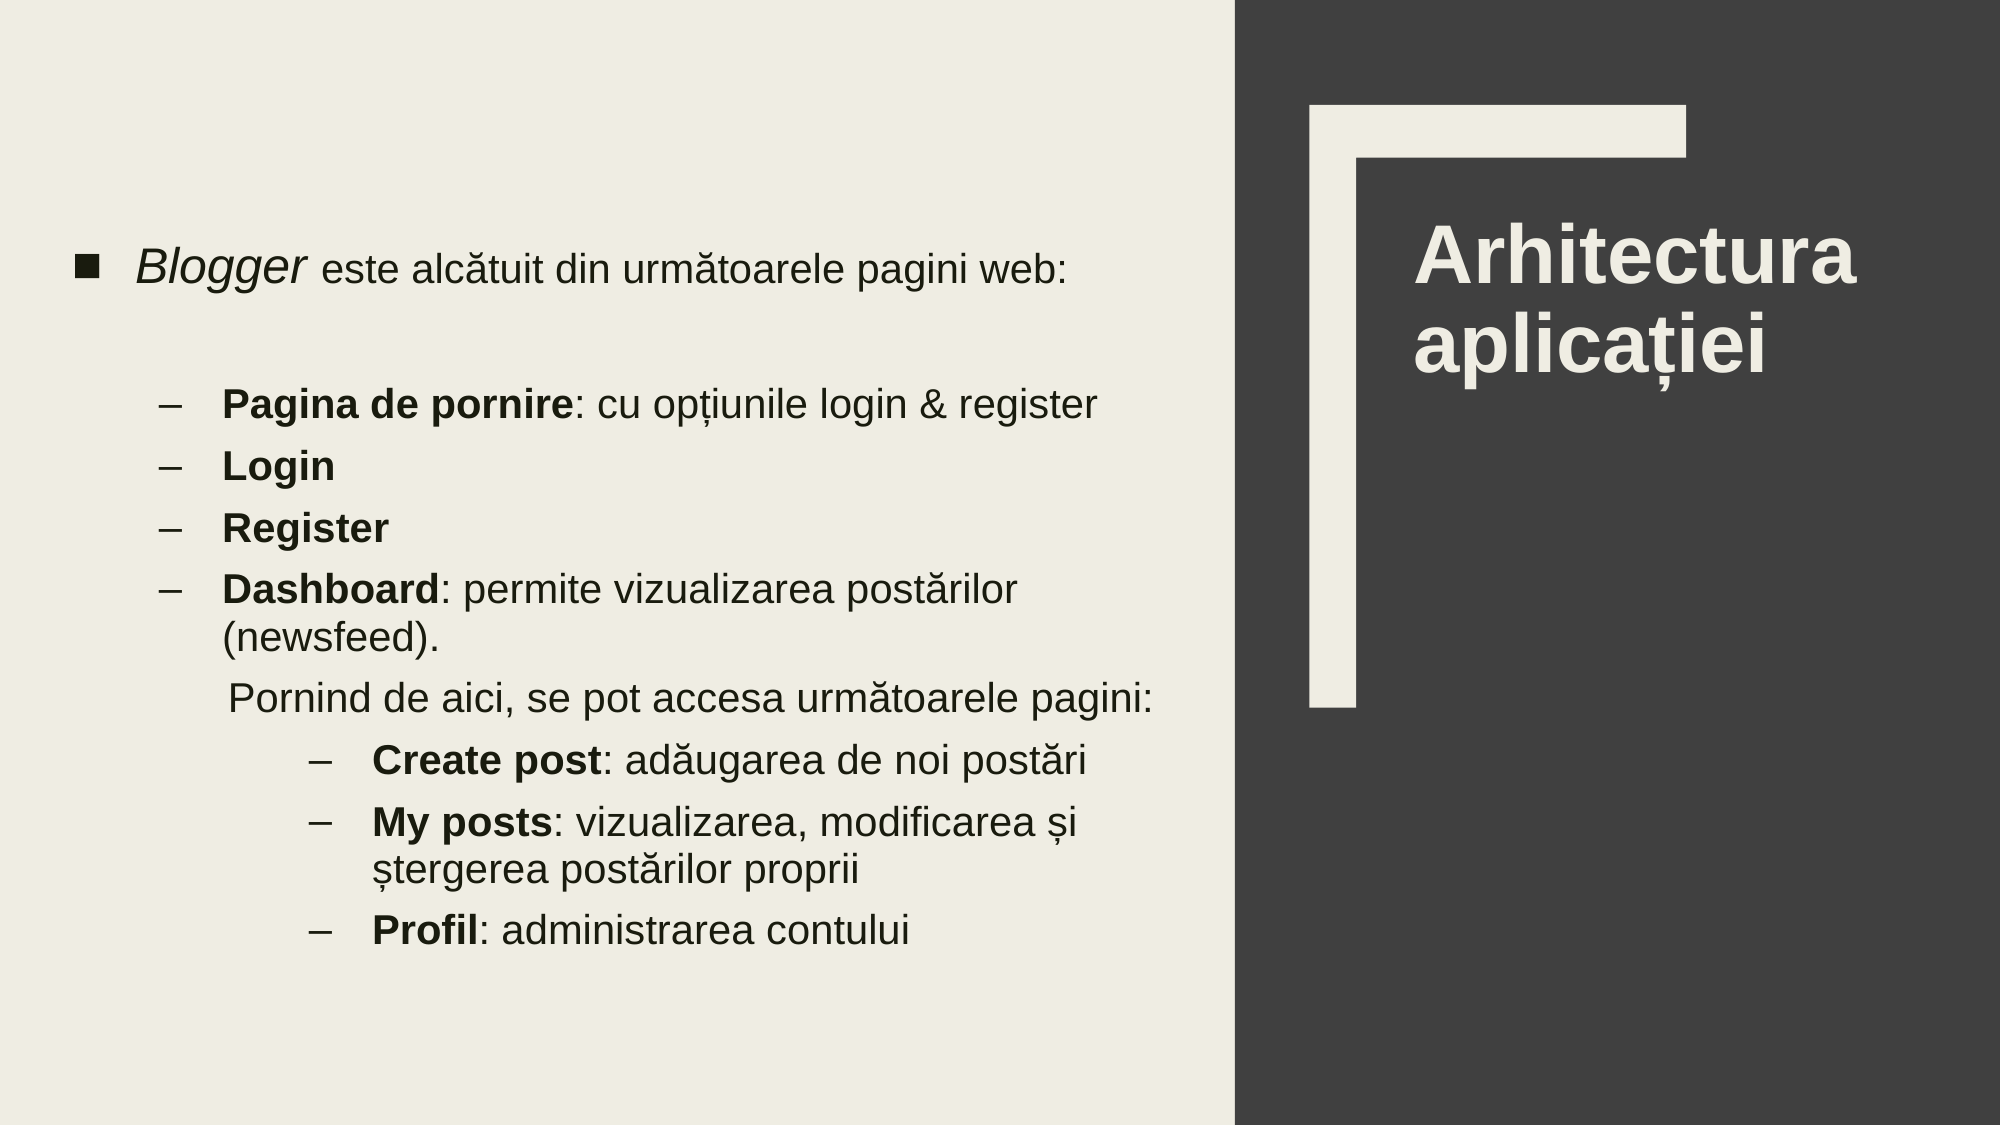

Blogger este alcătuit din următoarele pagini web:

Pagina de pornire: cu opțiunile login & register
Login
Register
Dashboard: permite vizualizarea postărilor (newsfeed).
      Pornind de aici, se pot accesa următoarele pagini:
Create post: adăugarea de noi postări
My posts: vizualizarea, modificarea și ștergerea postărilor proprii
Profil: administrarea contului
# Arhitectura aplicației